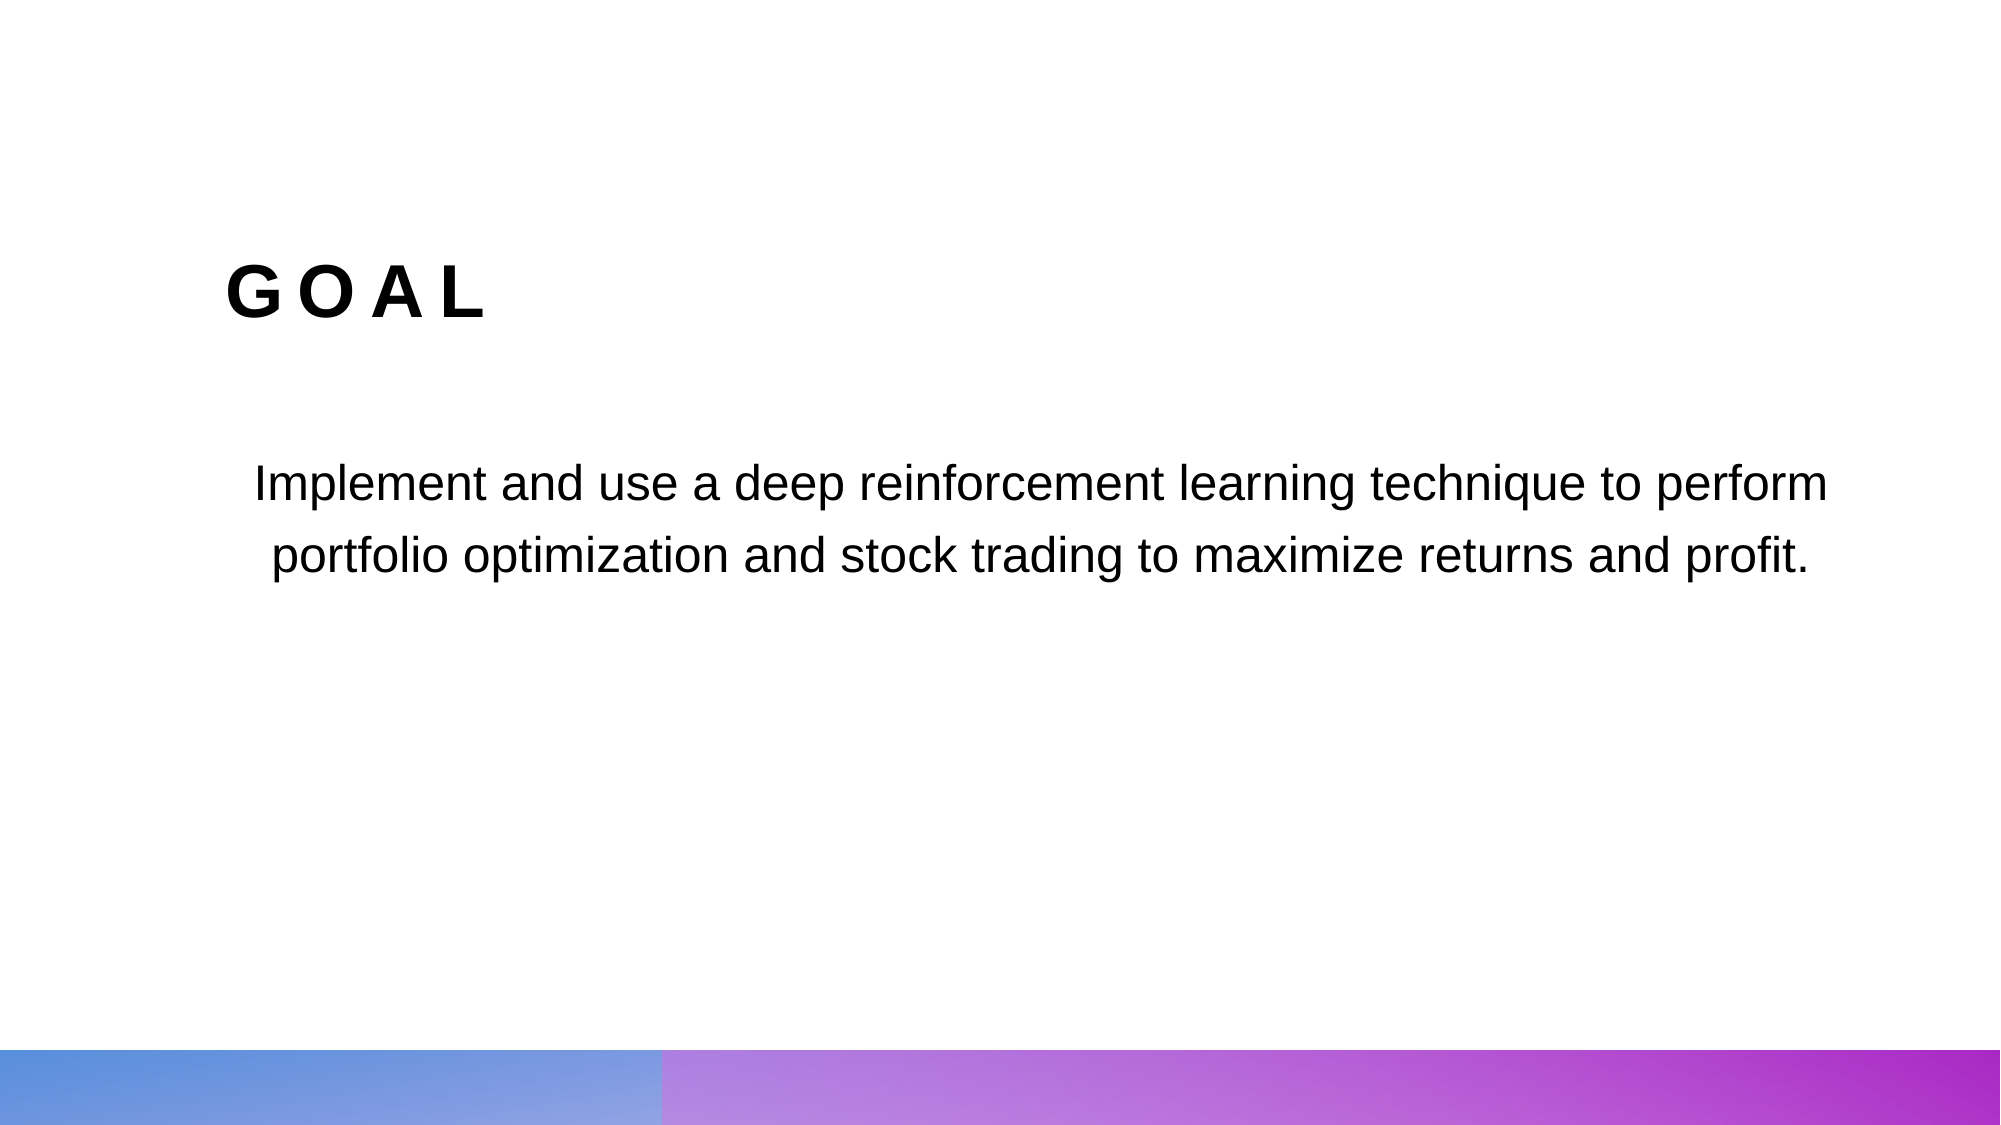

# Goal
Implement and use a deep reinforcement learning technique to perform portfolio optimization and stock trading to maximize returns and profit.